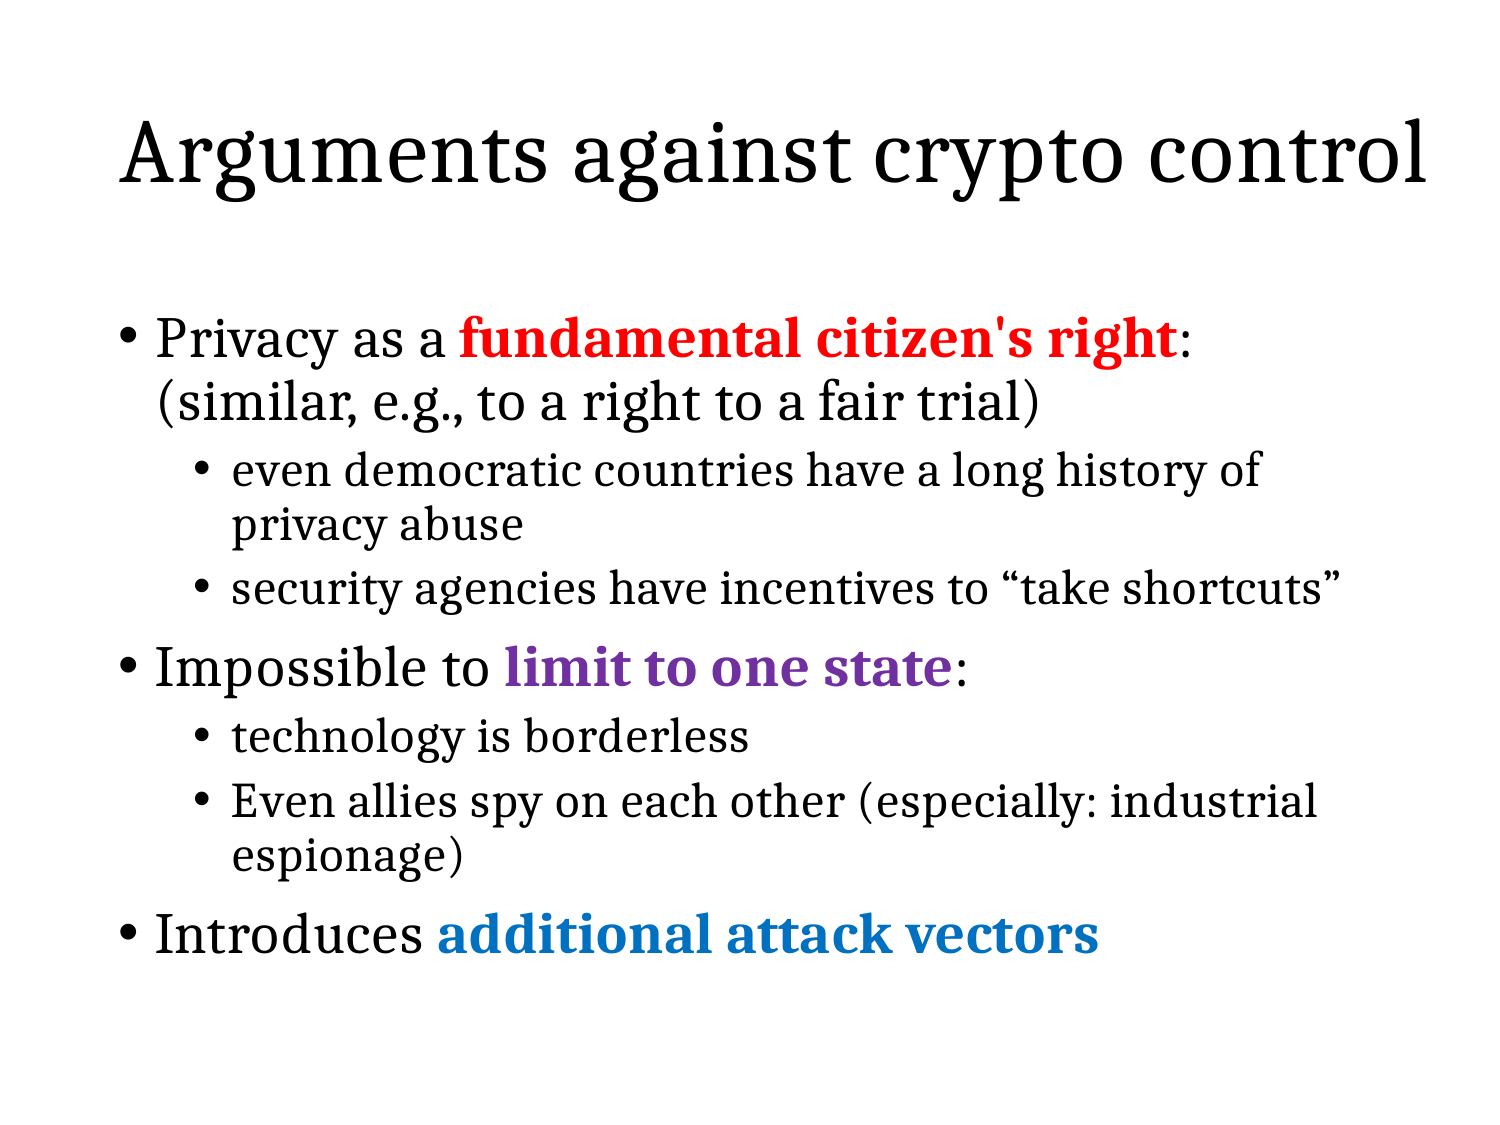

# Arguments against crypto control
Privacy as a fundamental citizen's right: (similar, e.g., to a right to a fair trial)
even democratic countries have a long history of privacy abuse
security agencies have incentives to “take shortcuts”
Impossible to limit to one state:
technology is borderless
Even allies spy on each other (especially: industrial espionage)
Introduces additional attack vectors